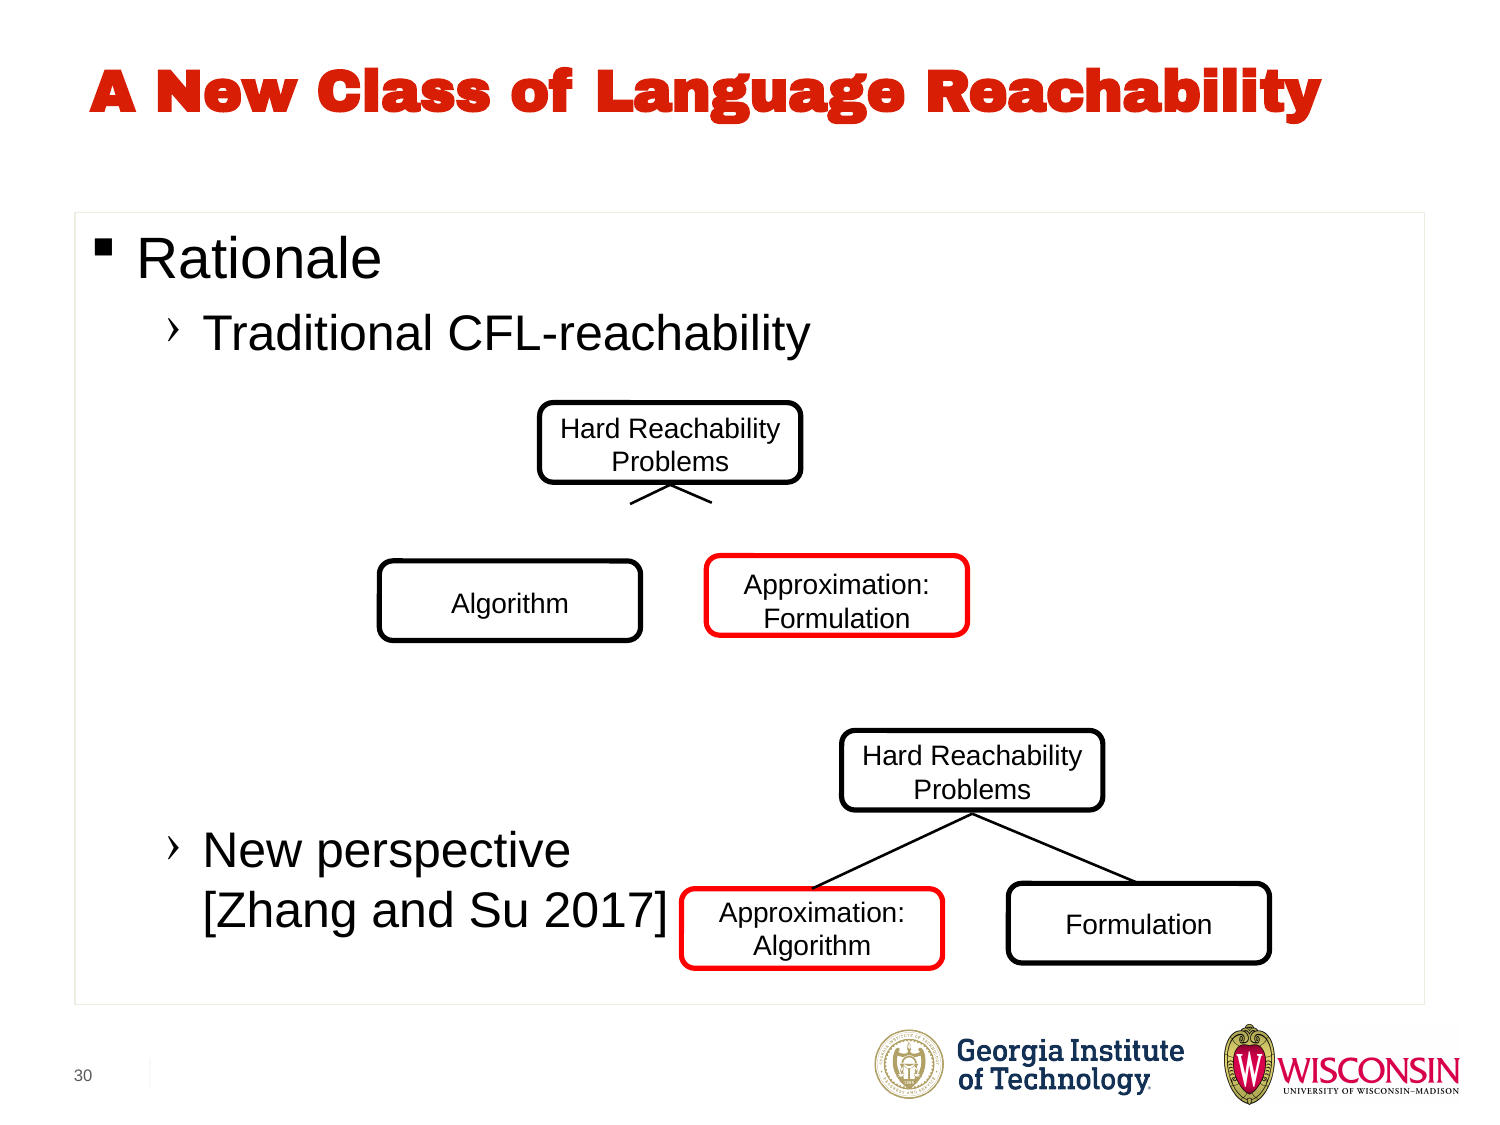

# A New Class of Language Reachability
Rationale
Traditional CFL-reachability

New perspective
[Zhang and Su 2017]

Hard Reachability Problems

Approximation:
Formulation

Algorithm

Hard Reachability Problems

Approximation:
Algorithm

Formulation
30